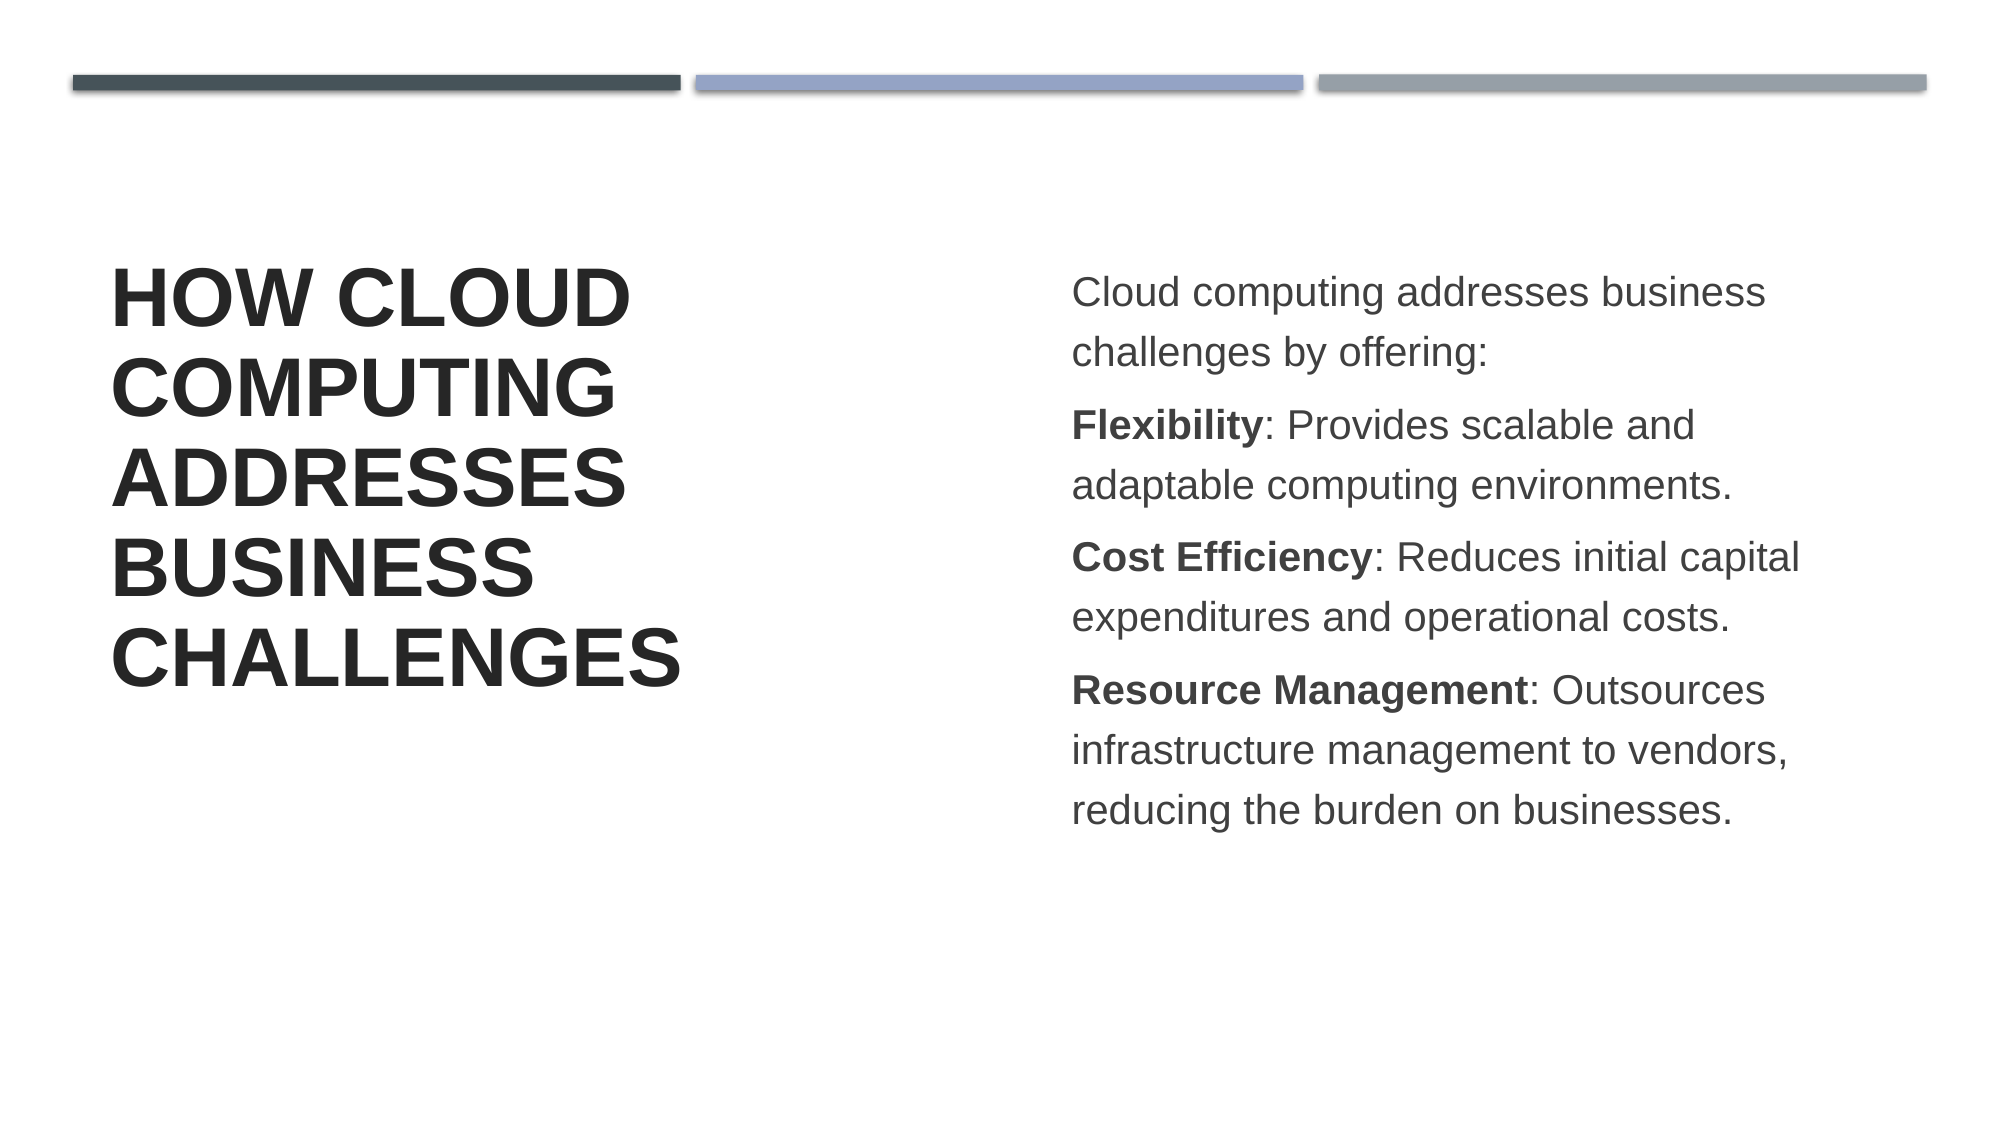

# How Cloud Computing Addresses Business Challenges
Cloud computing addresses business challenges by offering:
Flexibility: Provides scalable and adaptable computing environments.
Cost Efficiency: Reduces initial capital expenditures and operational costs.
Resource Management: Outsources infrastructure management to vendors, reducing the burden on businesses.

CS4037 - Muhammad Sudais